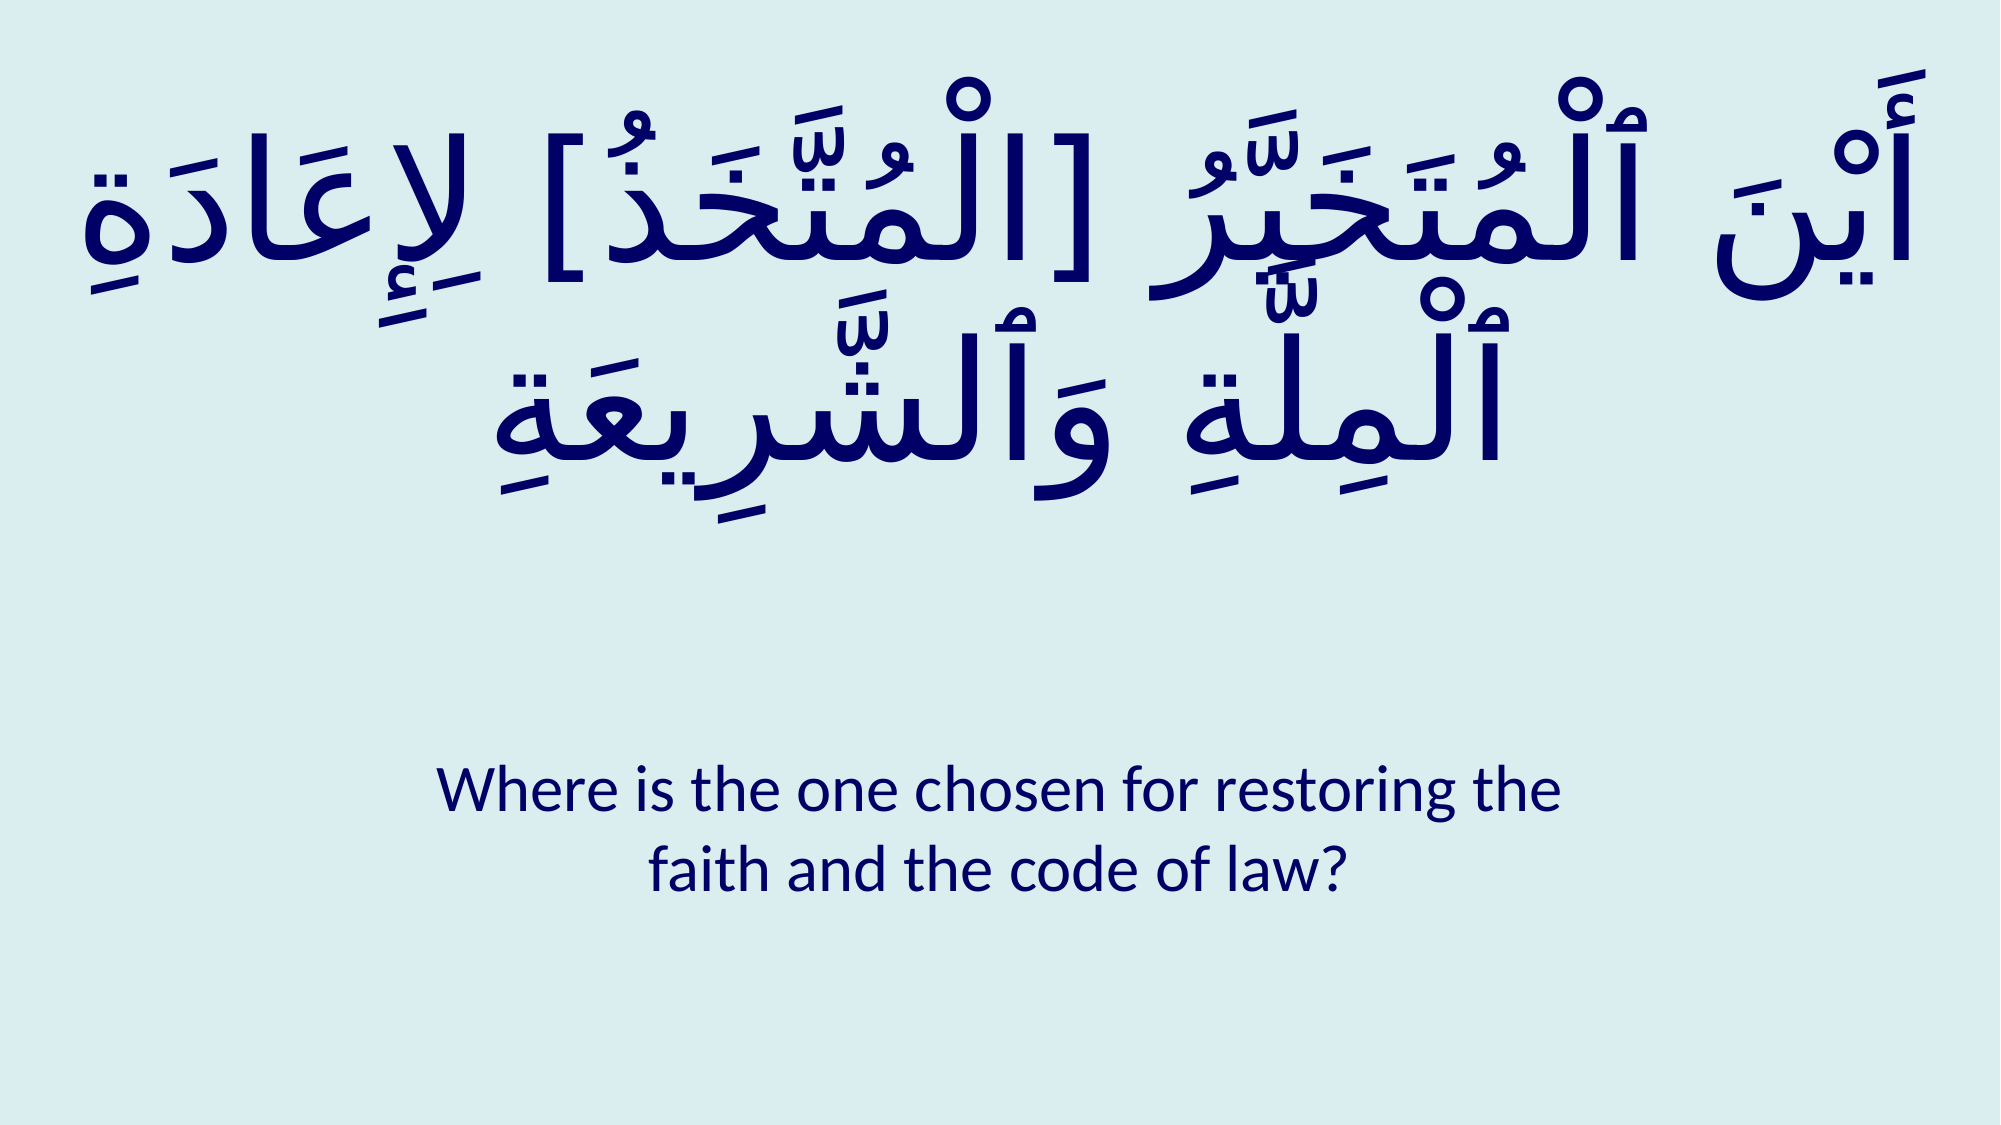

# أَيْنَ ٱلْمُتَخَيَّرُ [الْمُتَّخَذُ] لِإِعَادَةِ ٱلْمِلَّةِ وَٱلشَّرِيعَةِ
Where is the one chosen for restoring the faith and the code of law?